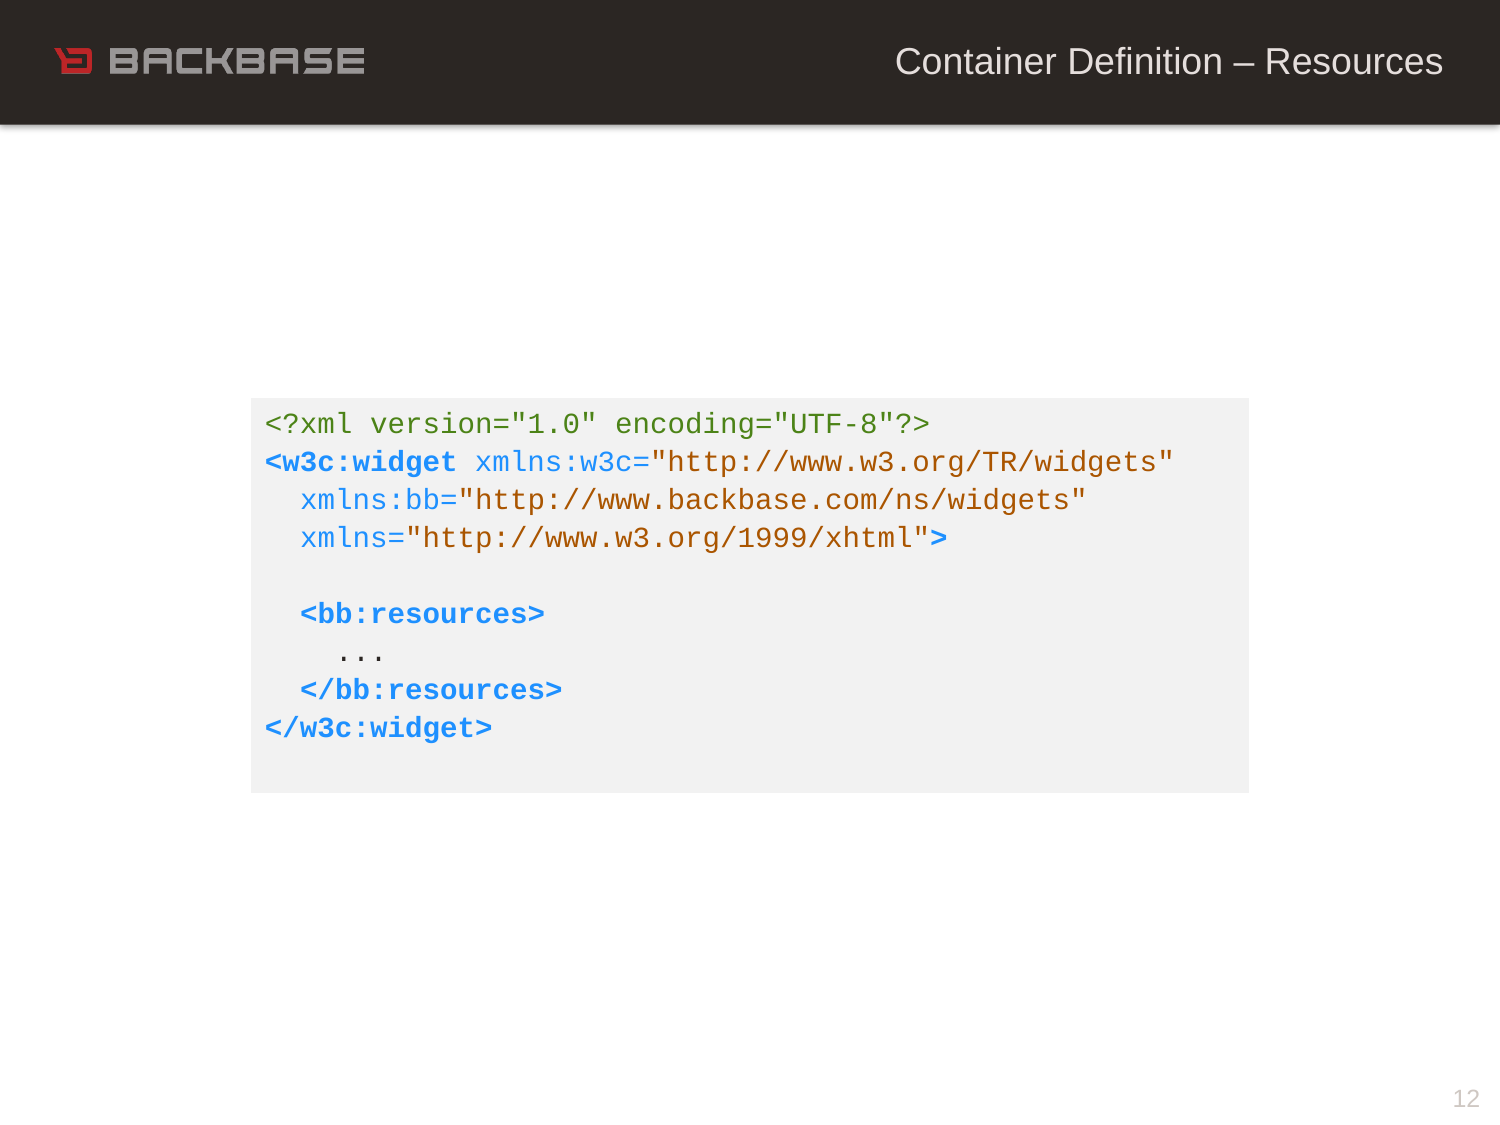

Container Definition – Resources
| <?xml version="1.0" encoding="UTF-8"?> <w3c:widget xmlns:w3c="http://www.w3.org/TR/widgets" xmlns:bb="http://www.backbase.com/ns/widgets" xmlns="http://www.w3.org/1999/xhtml">   <bb:resources> ... </bb:resources> </w3c:widget> |
| --- |
12